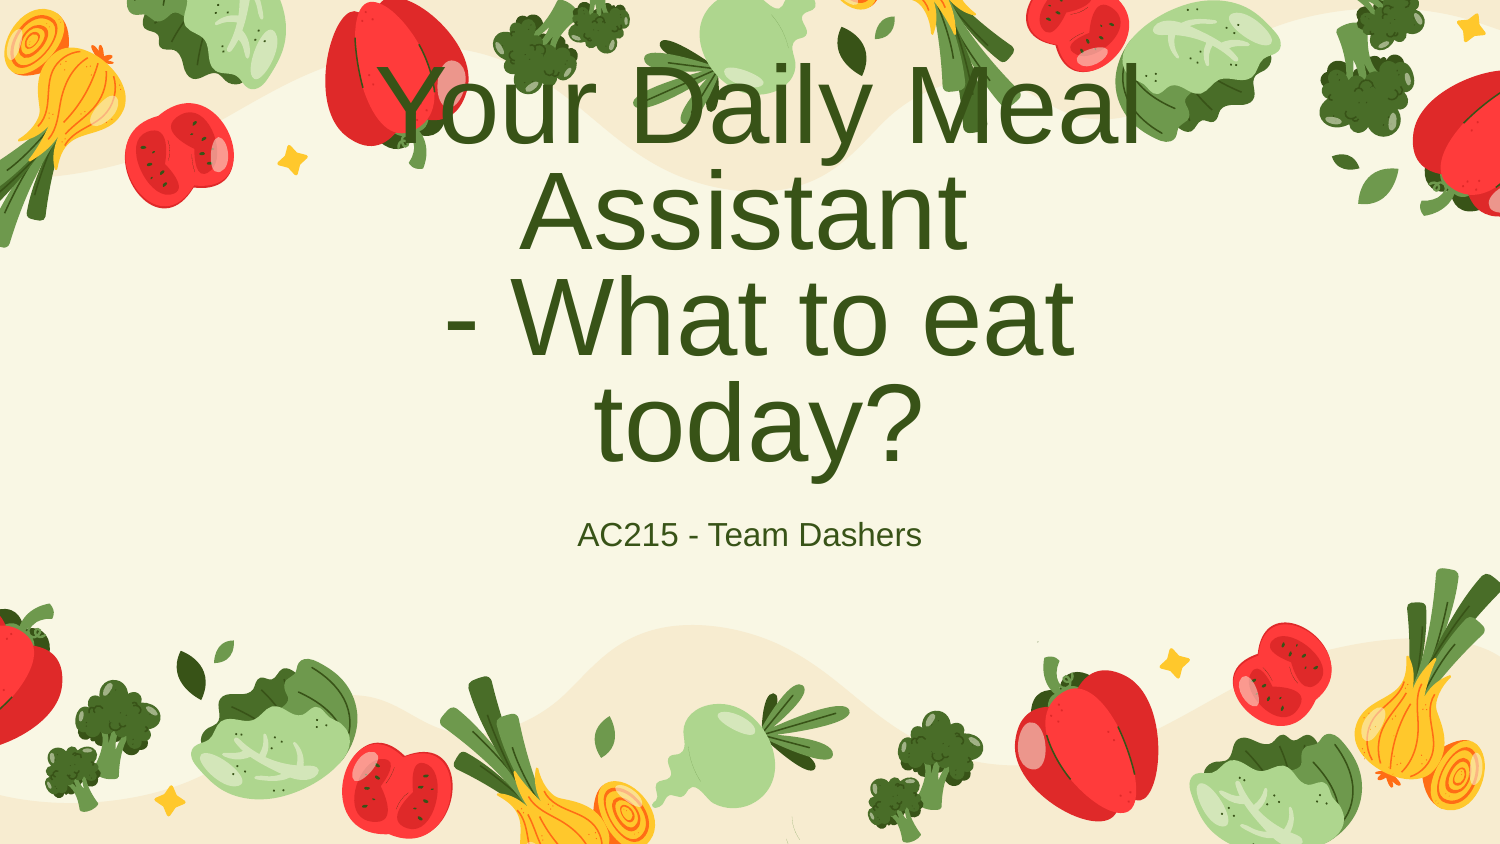

# Your Daily Meal Assistant - What to eat today?
AC215 - Team Dashers